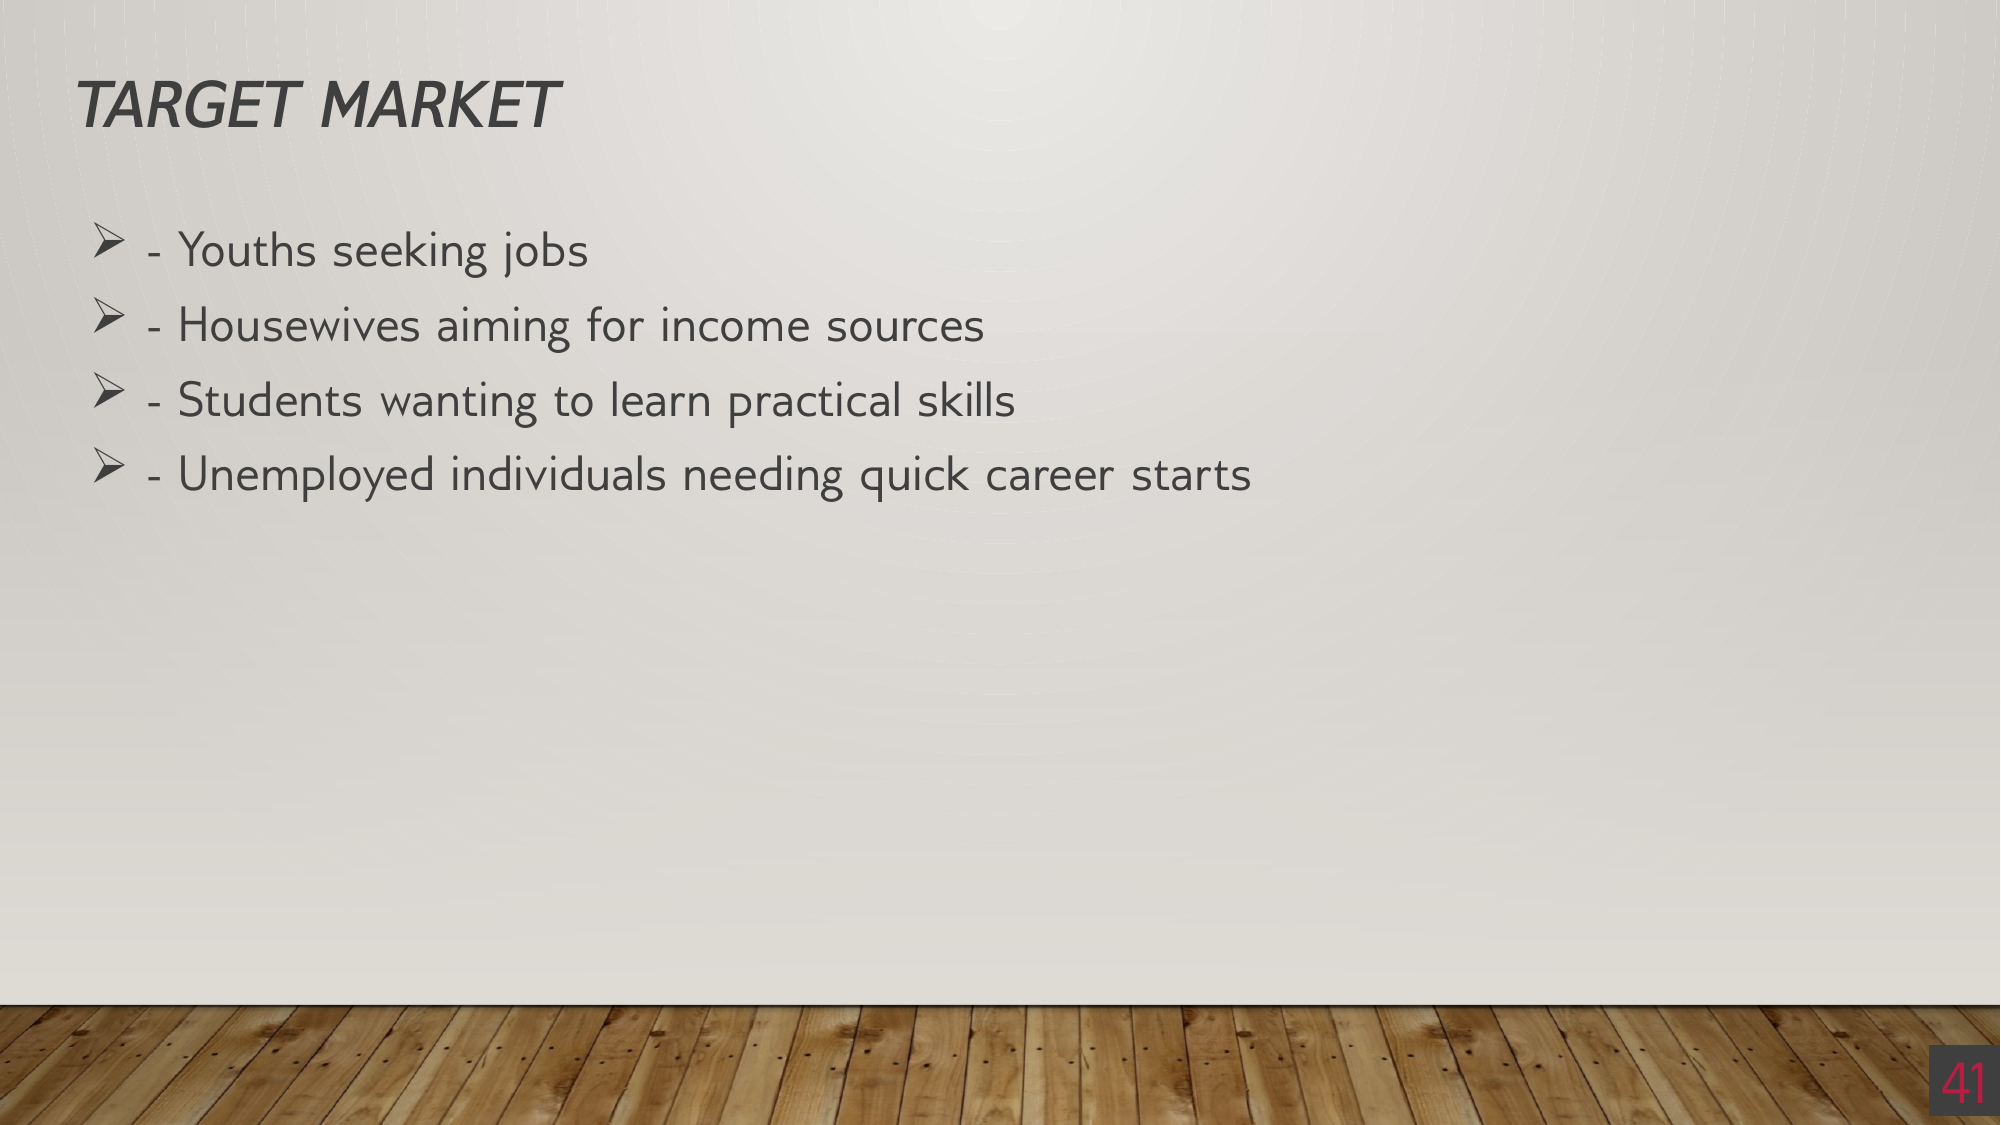

# Target Market
- Youths seeking jobs
- Housewives aiming for income sources
- Students wanting to learn practical skills
- Unemployed individuals needing quick career starts
41